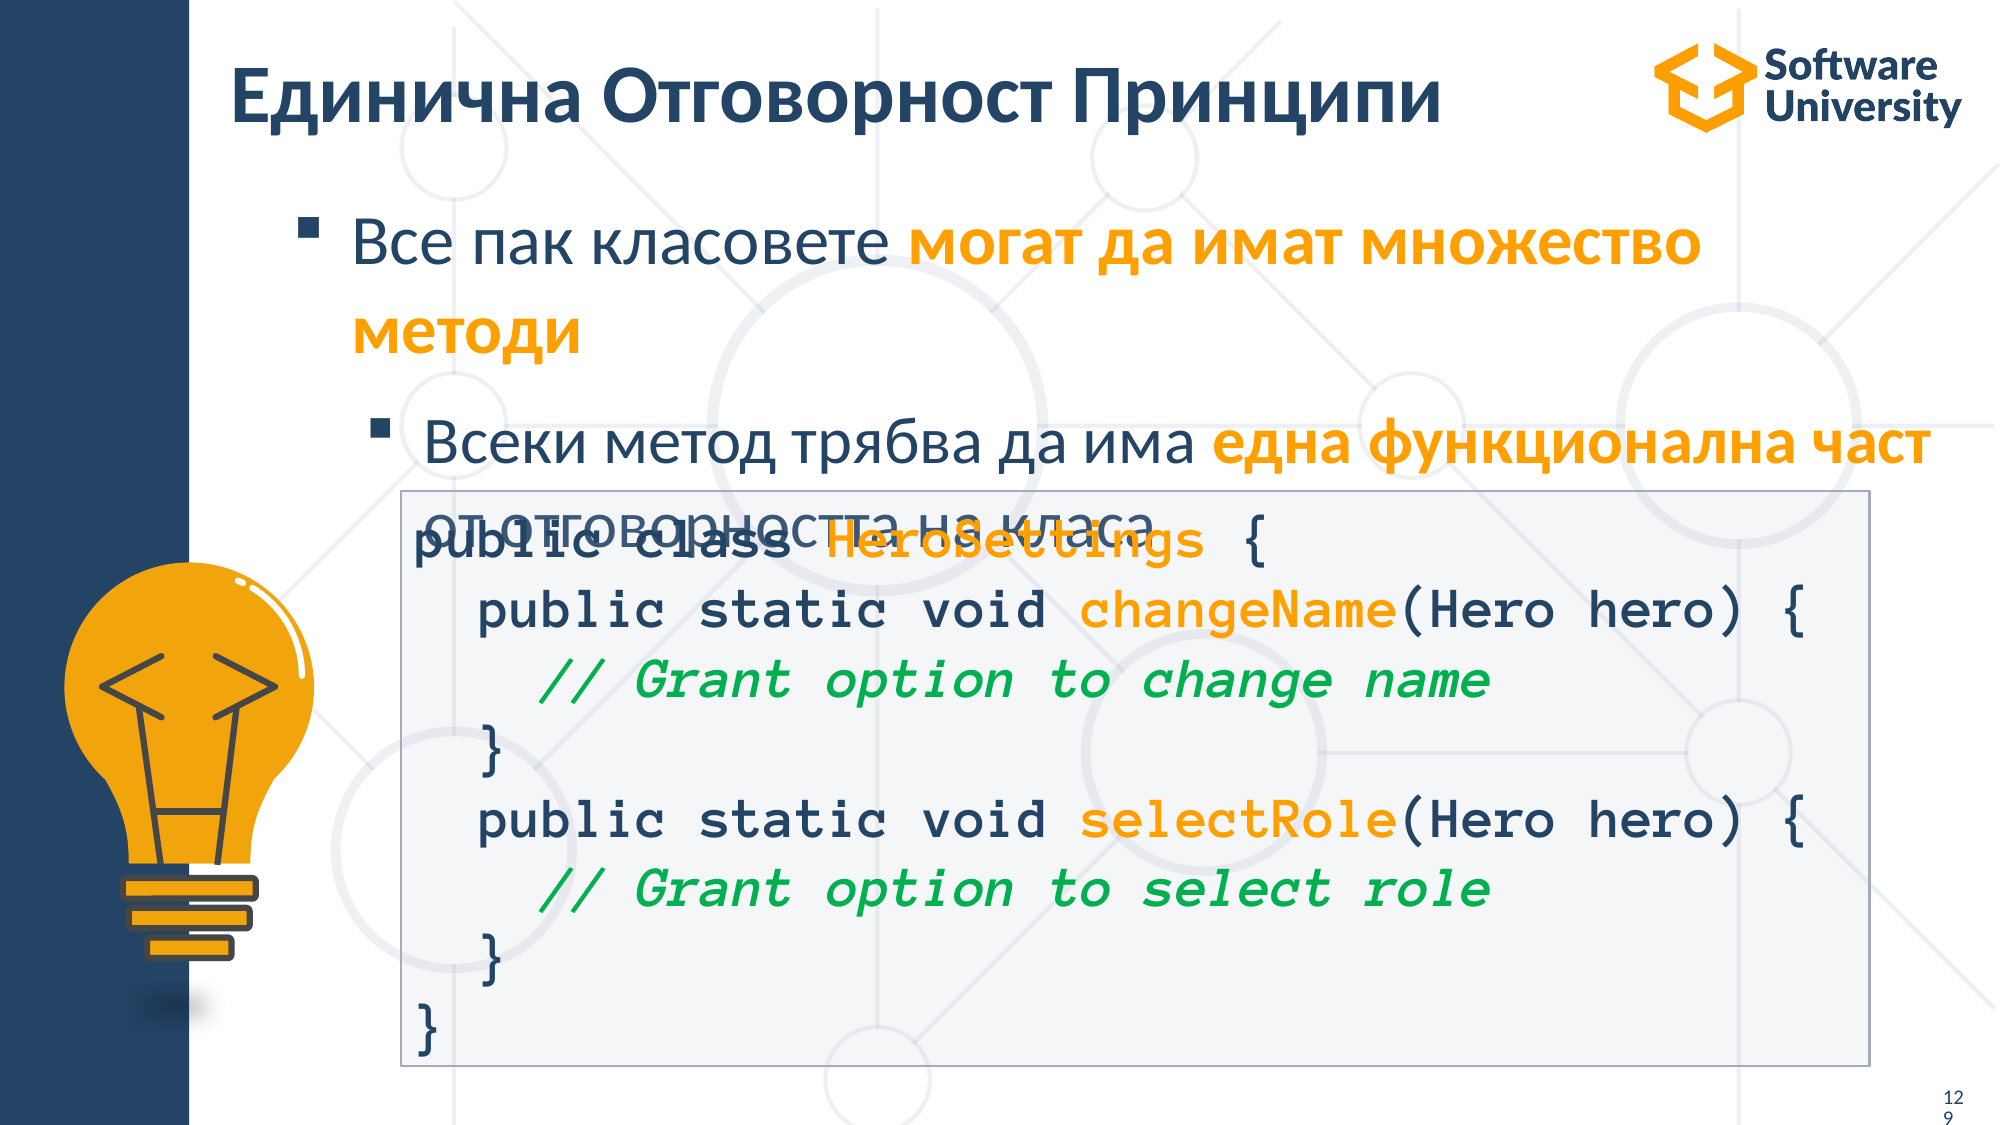

# Единична Отговорност Принципи
Все пак класовете могат да имат множество методи
Всеки метод трябва да има една функционална част от отговорността на класа
public class HeroSettings {
  public static void changeName(Hero hero) {
    // Grant option to change name
  }
  public static void selectRole(Hero hero) {
    // Grant option to select role
  }
}
129